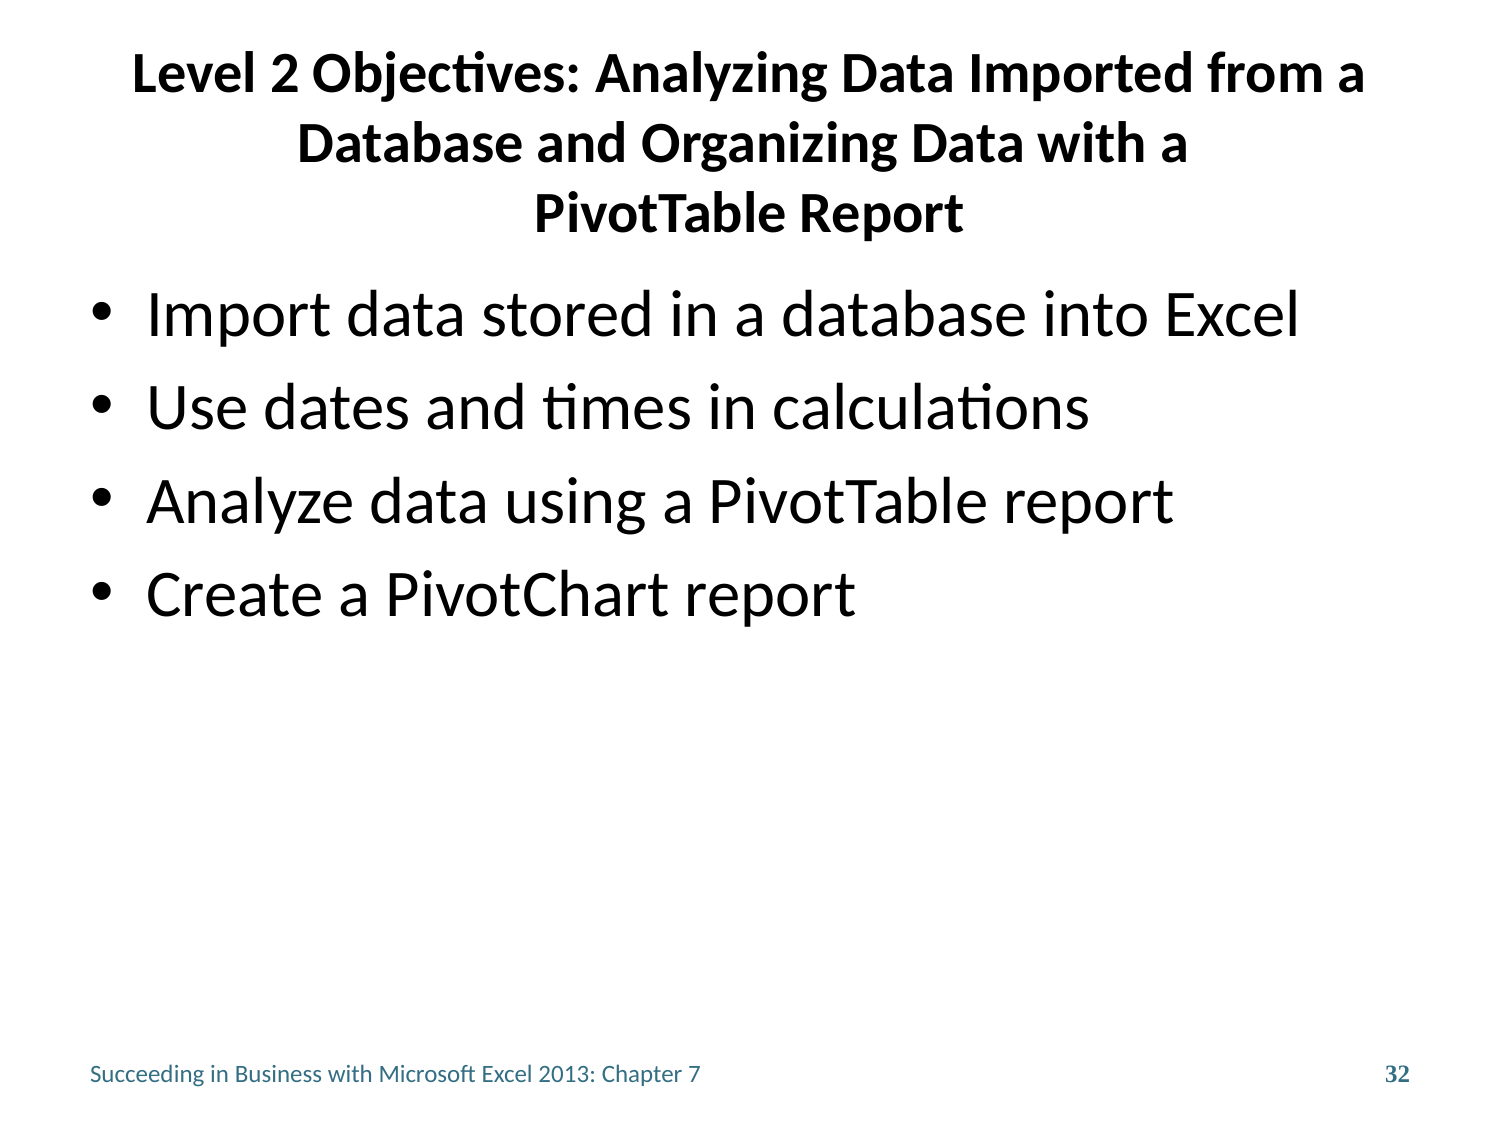

# Level 2 Objectives: Analyzing Data Imported from a Database and Organizing Data with a PivotTable Report
Import data stored in a database into Excel
Use dates and times in calculations
Analyze data using a PivotTable report
Create a PivotChart report
Succeeding in Business with Microsoft Excel 2013: Chapter 7
32